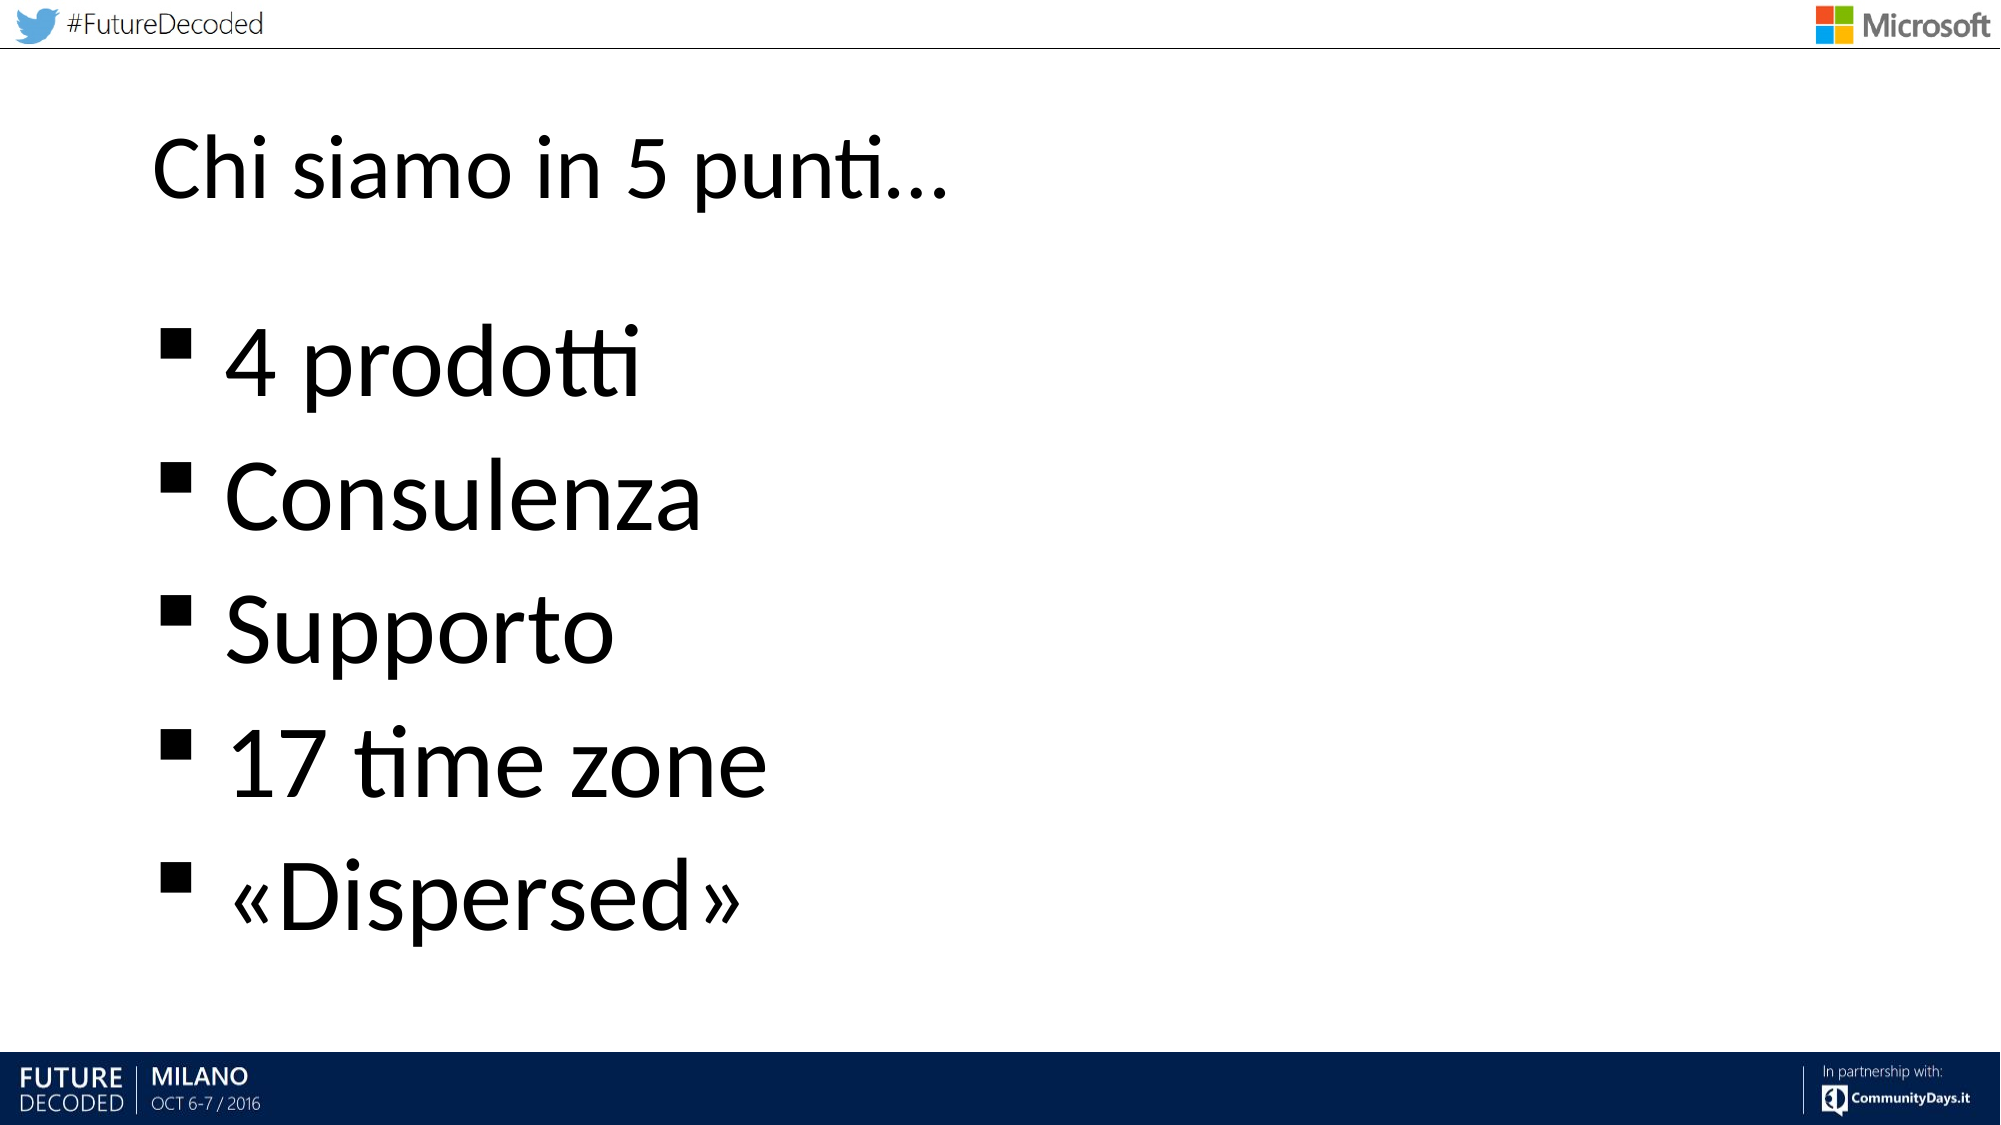

# Chi siamo in 5 punti…
 4 prodotti
 Consulenza
 Supporto
 17 time zone
 «Dispersed»